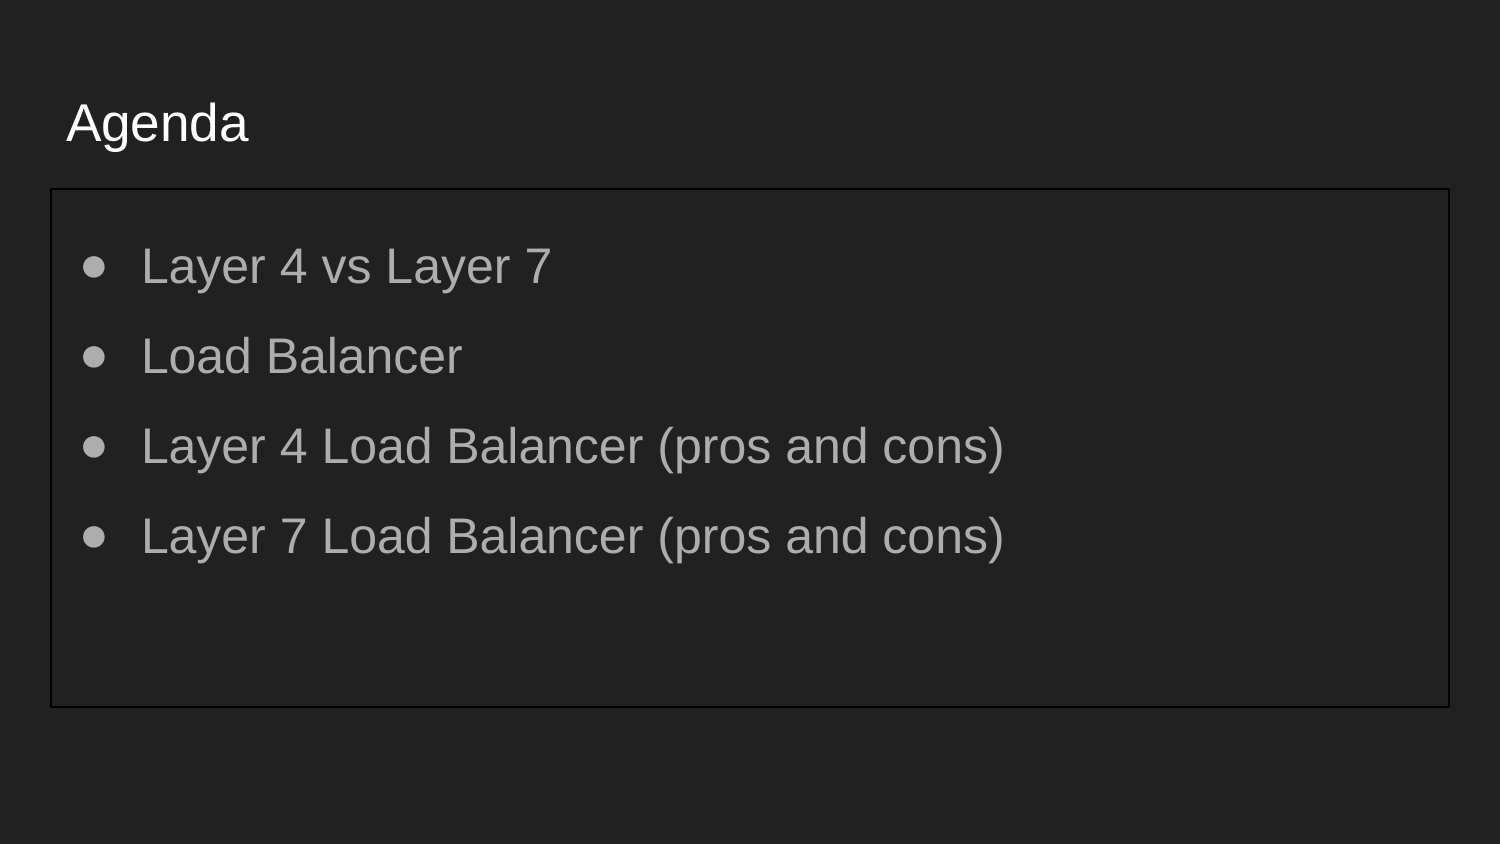

# Agenda
Layer 4 vs Layer 7
Load Balancer
Layer 4 Load Balancer (pros and cons)
Layer 7 Load Balancer (pros and cons)